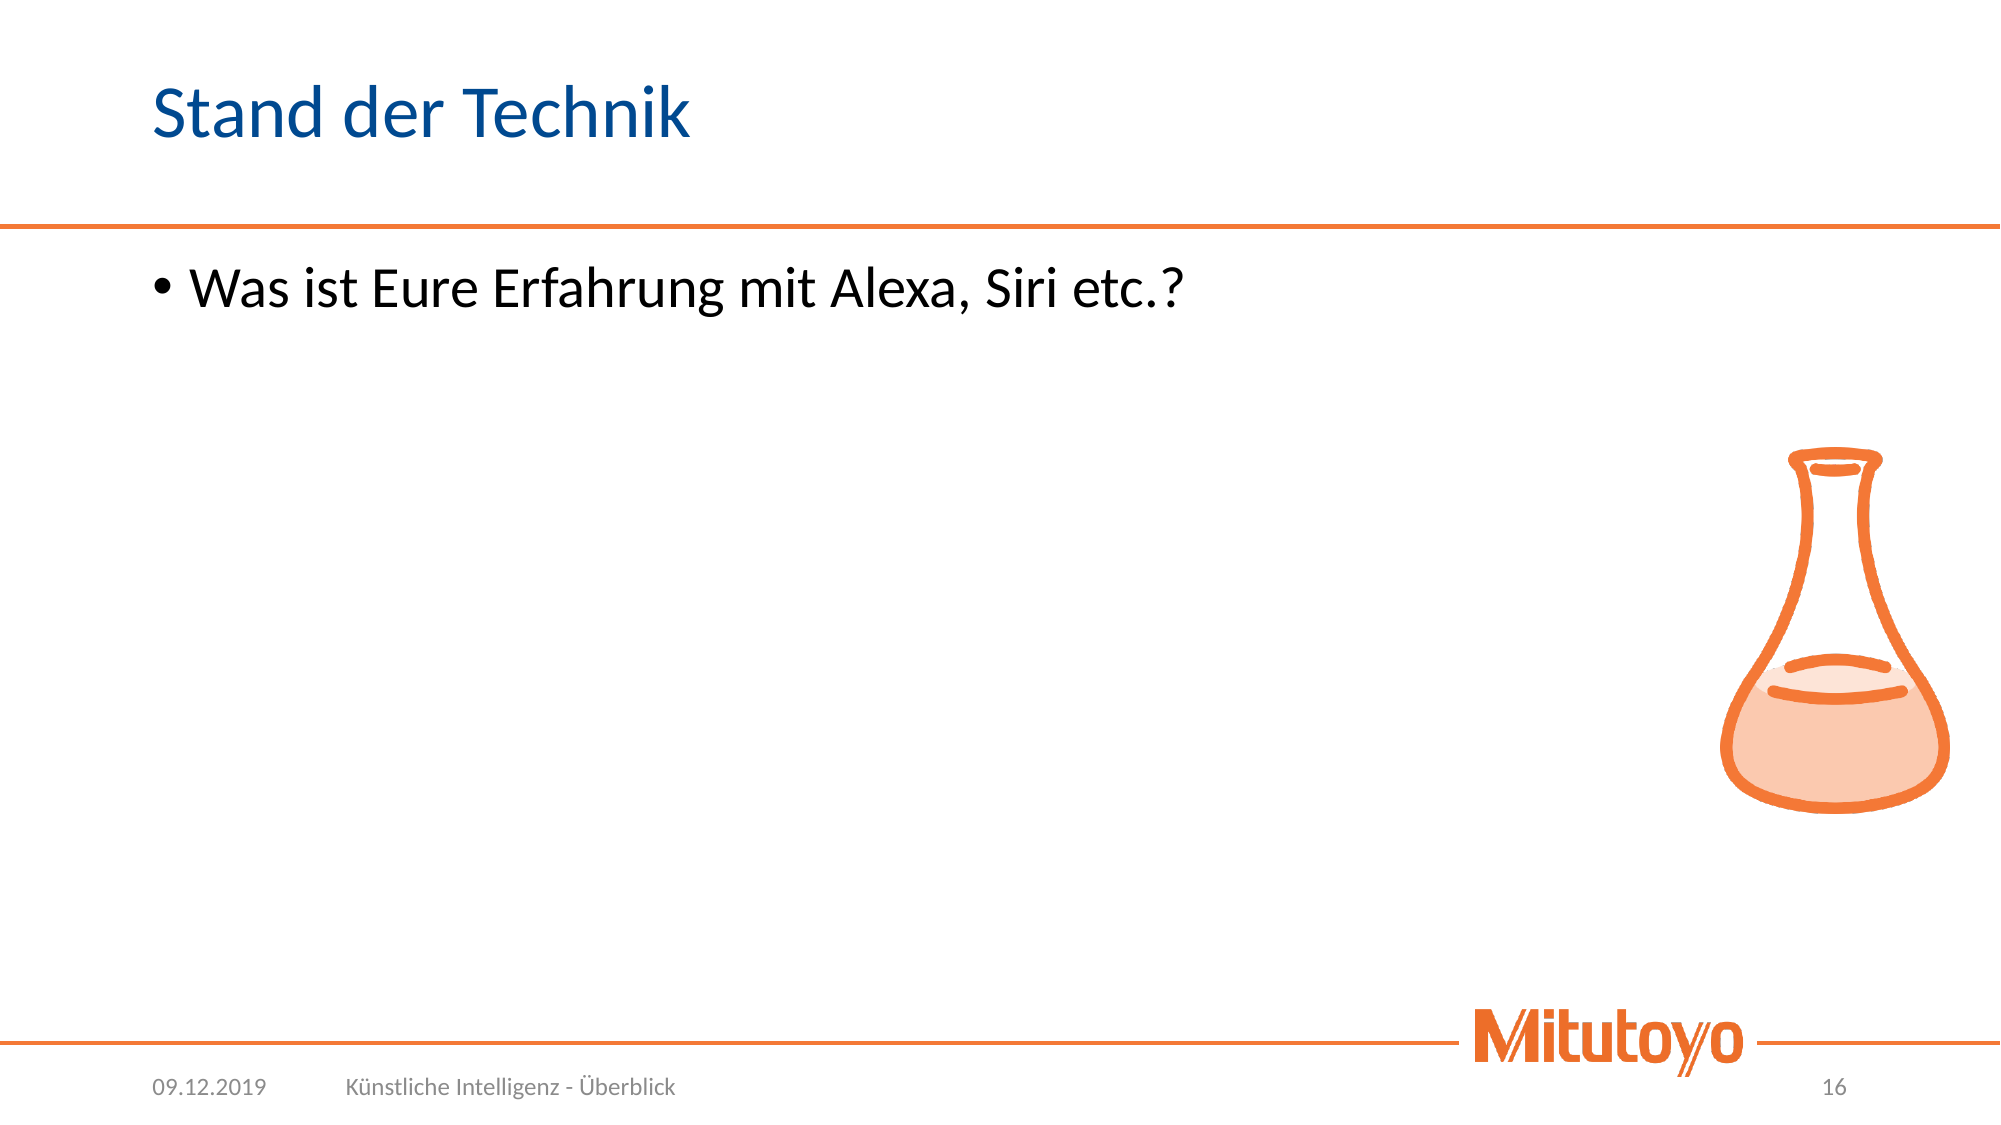

# Stand der Technik
Was ist Eure Erfahrung mit Alexa, Siri etc.?
09.12.2019
Künstliche Intelligenz - Überblick
16